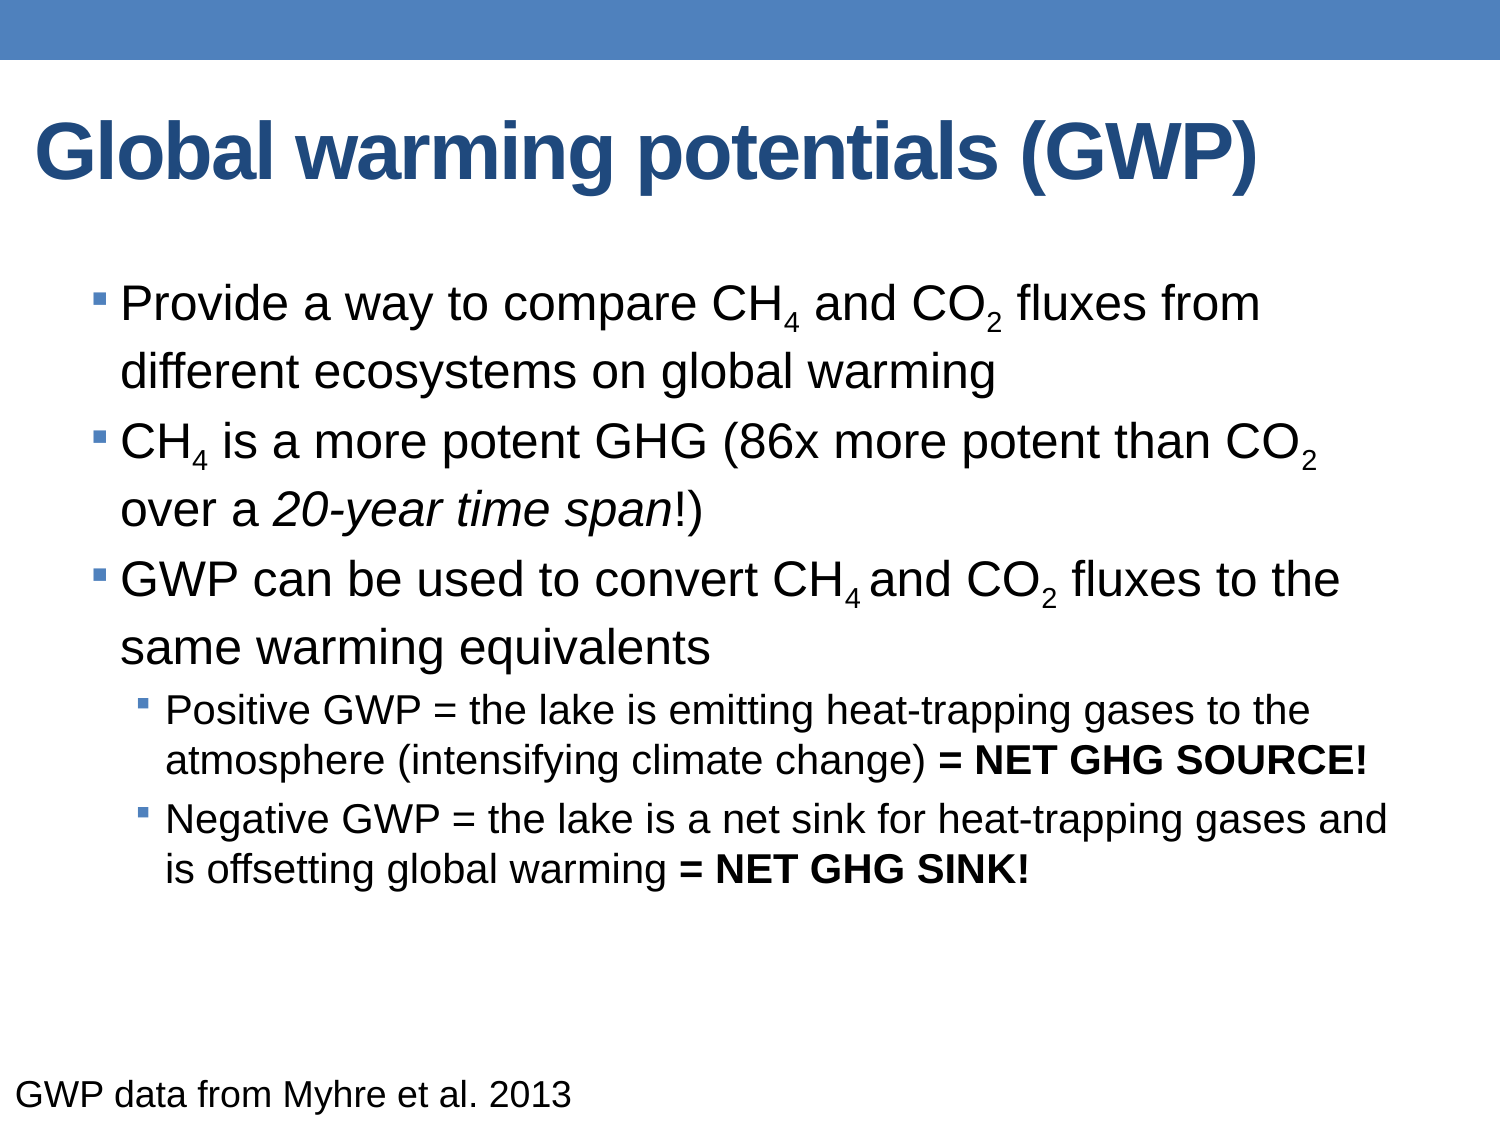

Global warming potentials (GWP)
Provide a way to compare CH4 and CO2 fluxes from different ecosystems on global warming
CH4 is a more potent GHG (86x more potent than CO2 over a 20-year time span!)
GWP can be used to convert CH4 and CO2 fluxes to the same warming equivalents
Positive GWP = the lake is emitting heat-trapping gases to the atmosphere (intensifying climate change) = NET GHG SOURCE!
Negative GWP = the lake is a net sink for heat-trapping gases and is offsetting global warming = NET GHG SINK!
GWP data from Myhre et al. 2013